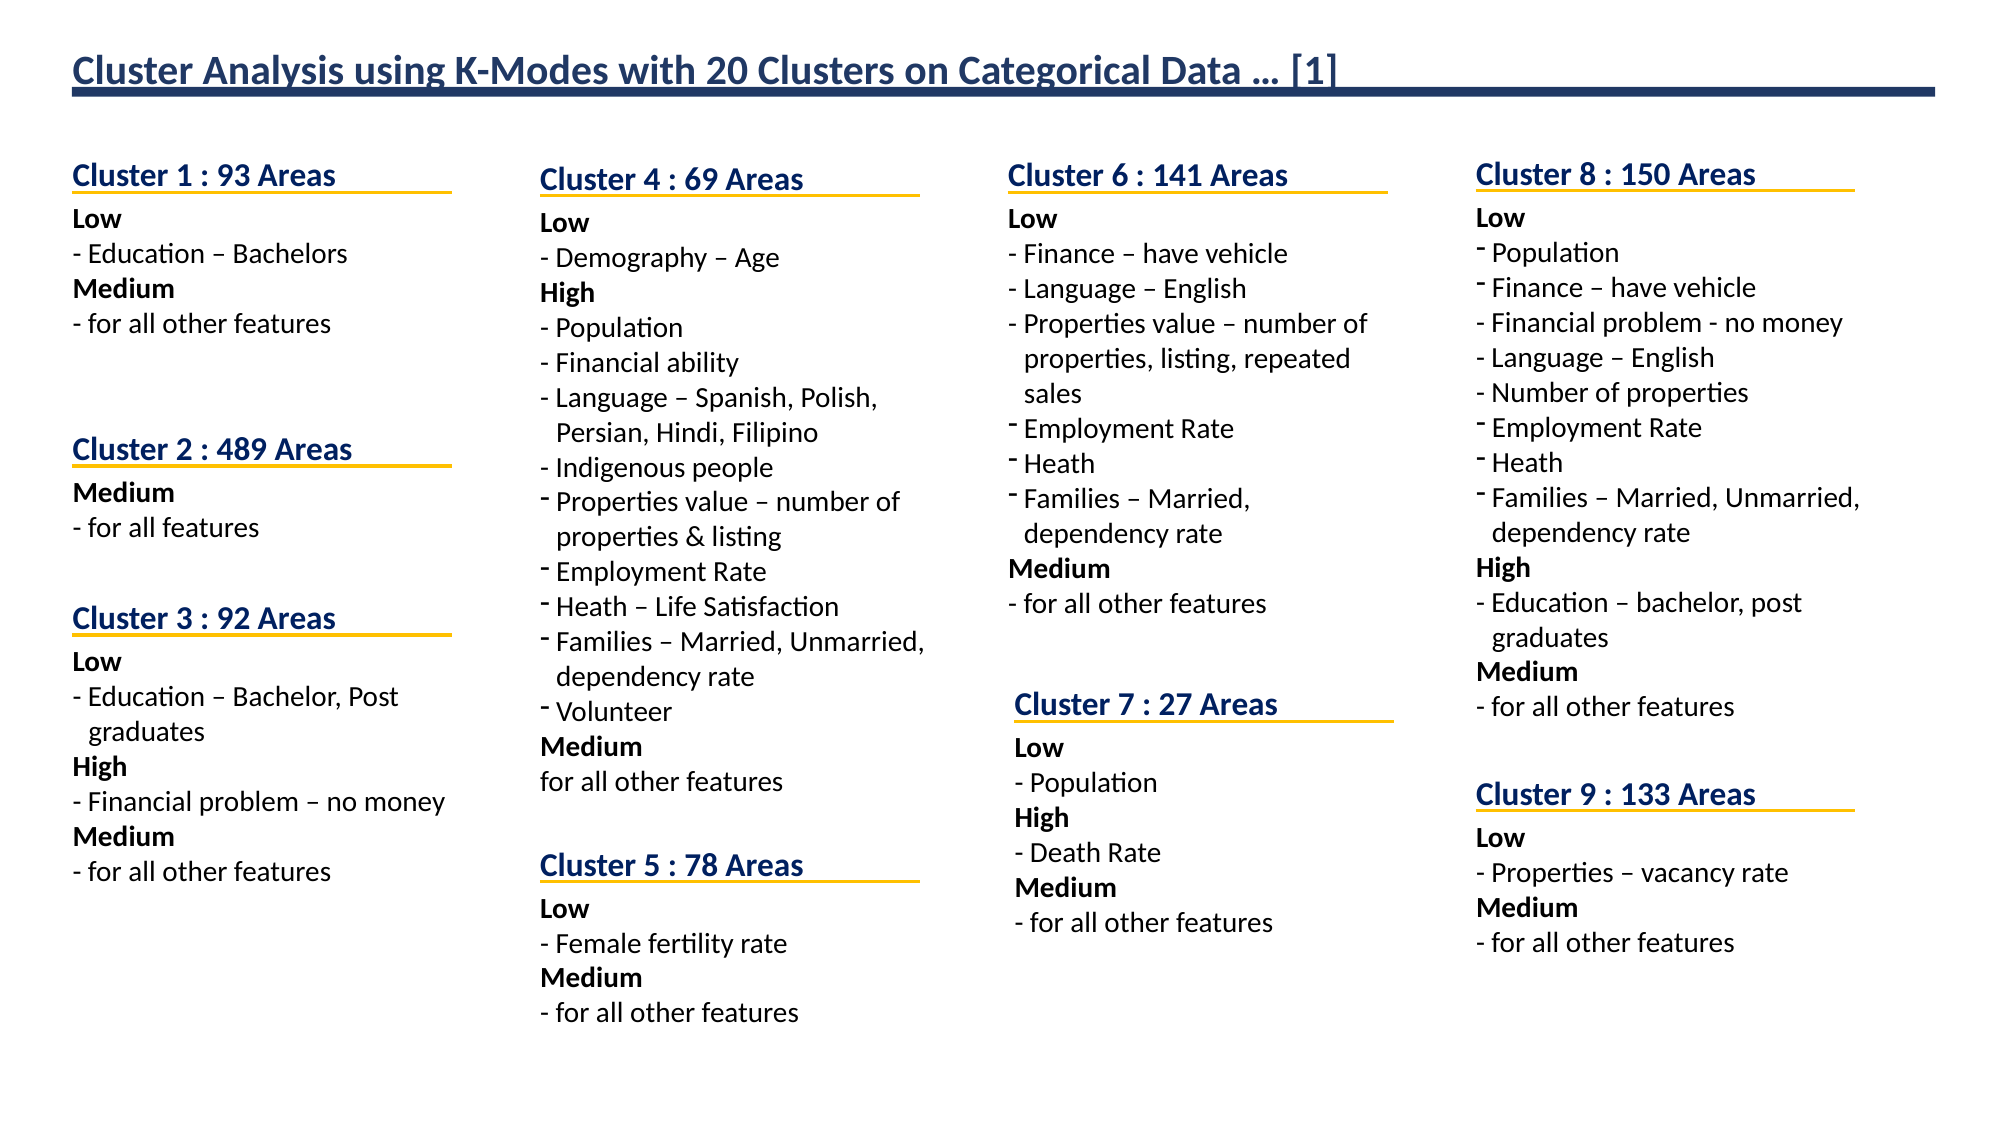

Cluster Analysis using K-Modes with 20 Clusters on Categorical Data … [1]

Cluster 8 : 150 Areas
Low
Population
Finance – have vehicle
- Financial problem - no money
- Language – English
- Number of properties
Employment Rate
Heath
Families – Married, Unmarried, dependency rate
High
- Education – bachelor, post graduates
Medium
- for all other features
Cluster 1 : 93 Areas
Low
- Education – Bachelors
Medium
- for all other features
Cluster 6 : 141 Areas
Low
- Finance – have vehicle
- Language – English
- Properties value – number of properties, listing, repeated sales
Employment Rate
Heath
Families – Married, dependency rate
Medium
- for all other features
Cluster 4 : 69 Areas
Low
- Demography – Age
High
- Population
- Financial ability
- Language – Spanish, Polish, Persian, Hindi, Filipino
- Indigenous people
Properties value – number of properties & listing
Employment Rate
Heath – Life Satisfaction
Families – Married, Unmarried, dependency rate
Volunteer
Medium
for all other features
Cluster 2 : 489 Areas
Medium
- for all features
Cluster 3 : 92 Areas
Low
- Education – Bachelor, Post graduates
High
- Financial problem – no money
Medium
- for all other features
Cluster 7 : 27 Areas
Low
- Population
High
- Death Rate
Medium
- for all other features
Cluster 9 : 133 Areas
Low
- Properties – vacancy rate
Medium
- for all other features
Cluster 5 : 78 Areas
Low
- Female fertility rate
Medium
- for all other features